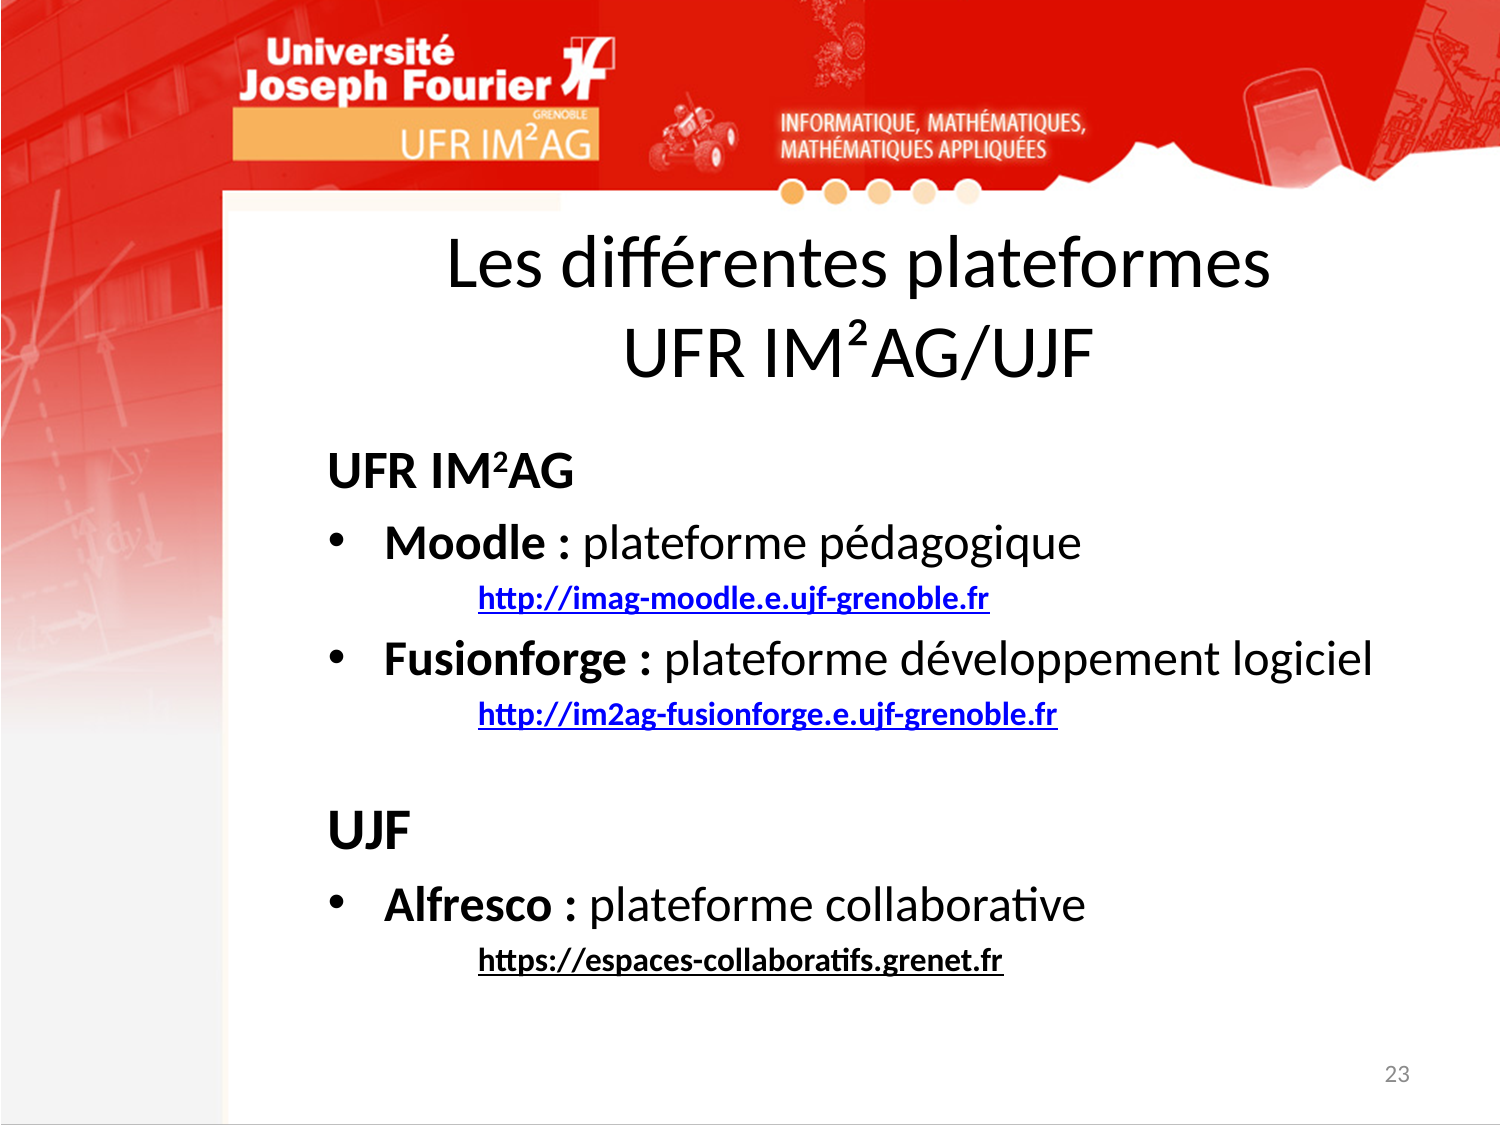

# Les différentes plateformes UFR IM²AG/UJF
UFR IM2AG
Moodle : plateforme pédagogique
http://imag-moodle.e.ujf-grenoble.fr
Fusionforge : plateforme développement logiciel
http://im2ag-fusionforge.e.ujf-grenoble.fr

UJF
Alfresco : plateforme collaborative
https://espaces-collaboratifs.grenet.fr
23